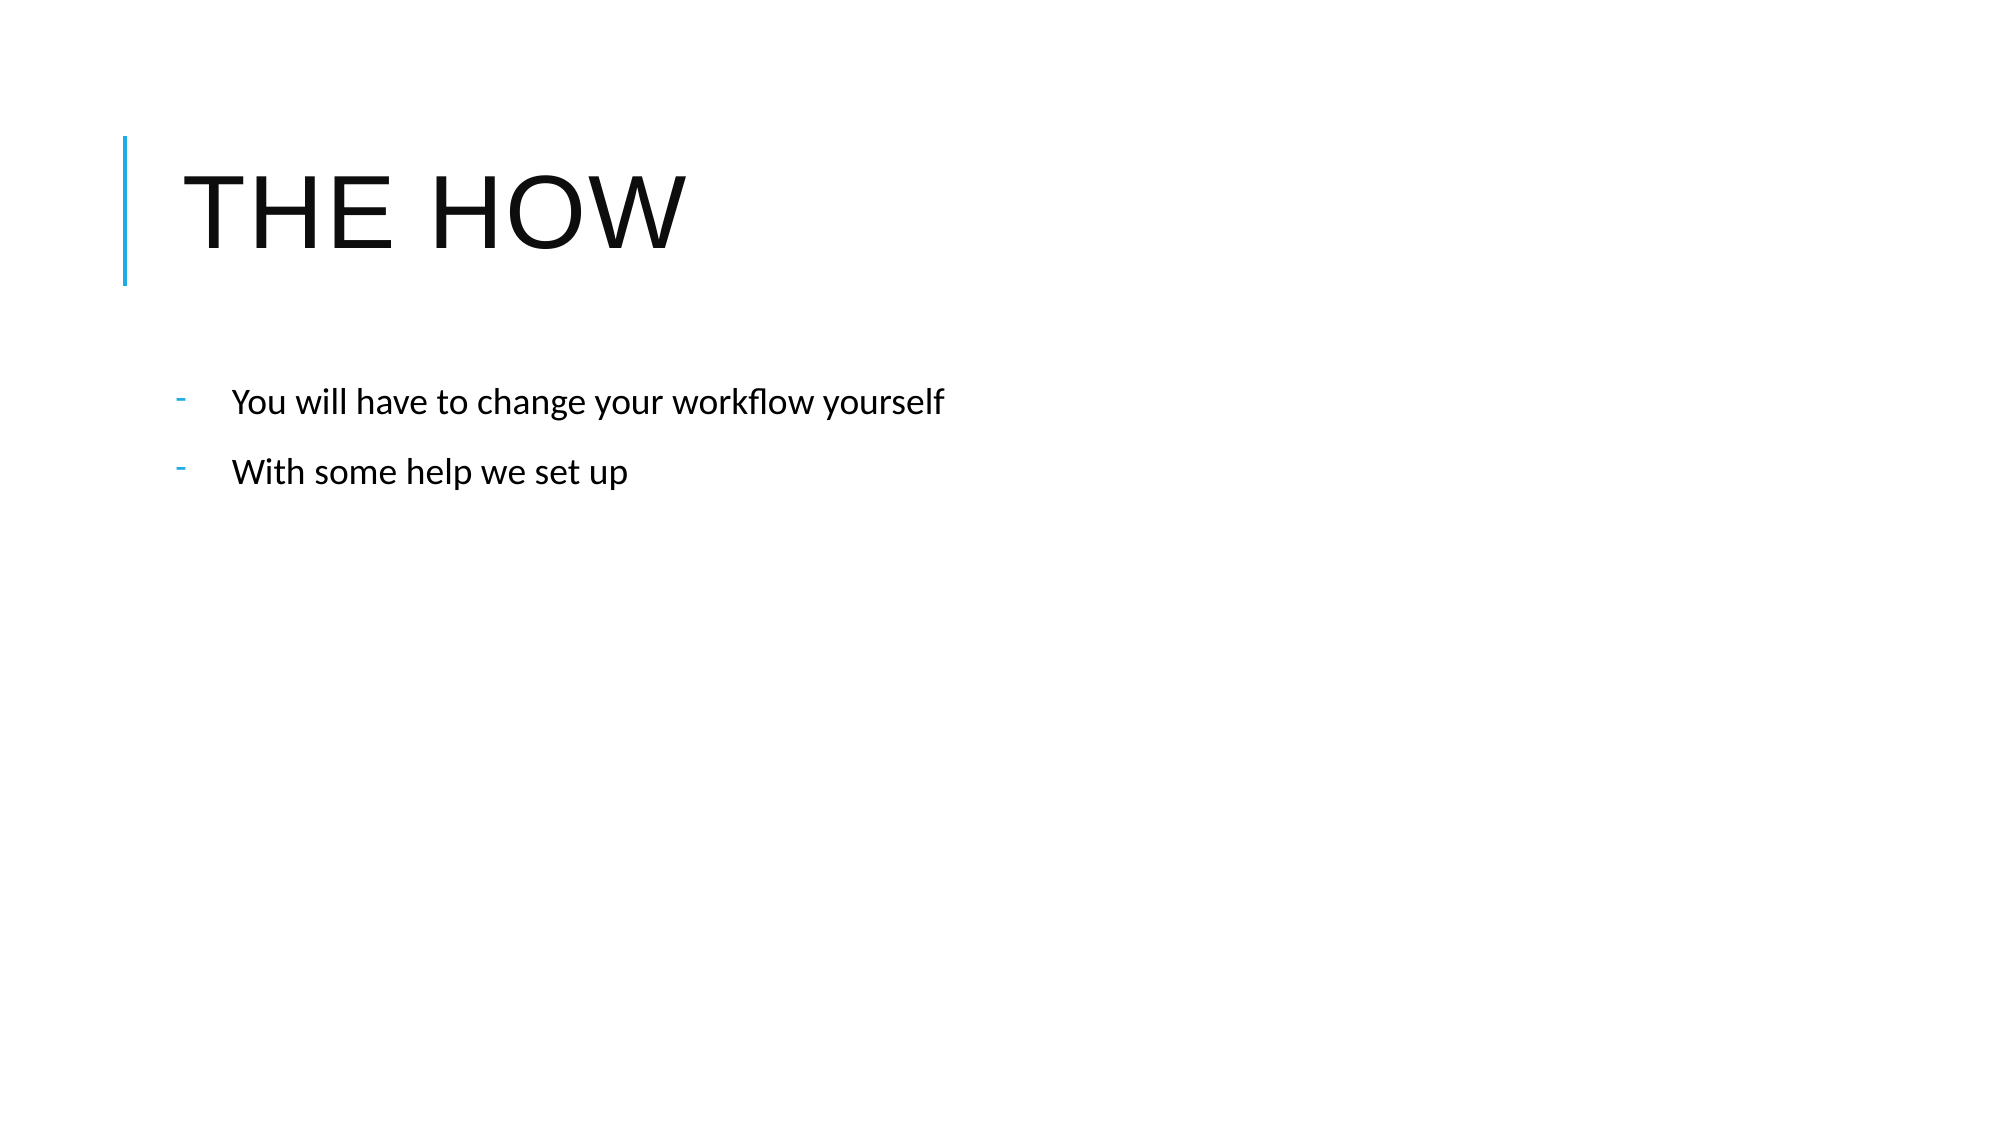

# The how
You will have to change your workflow yourself
With some help we set up